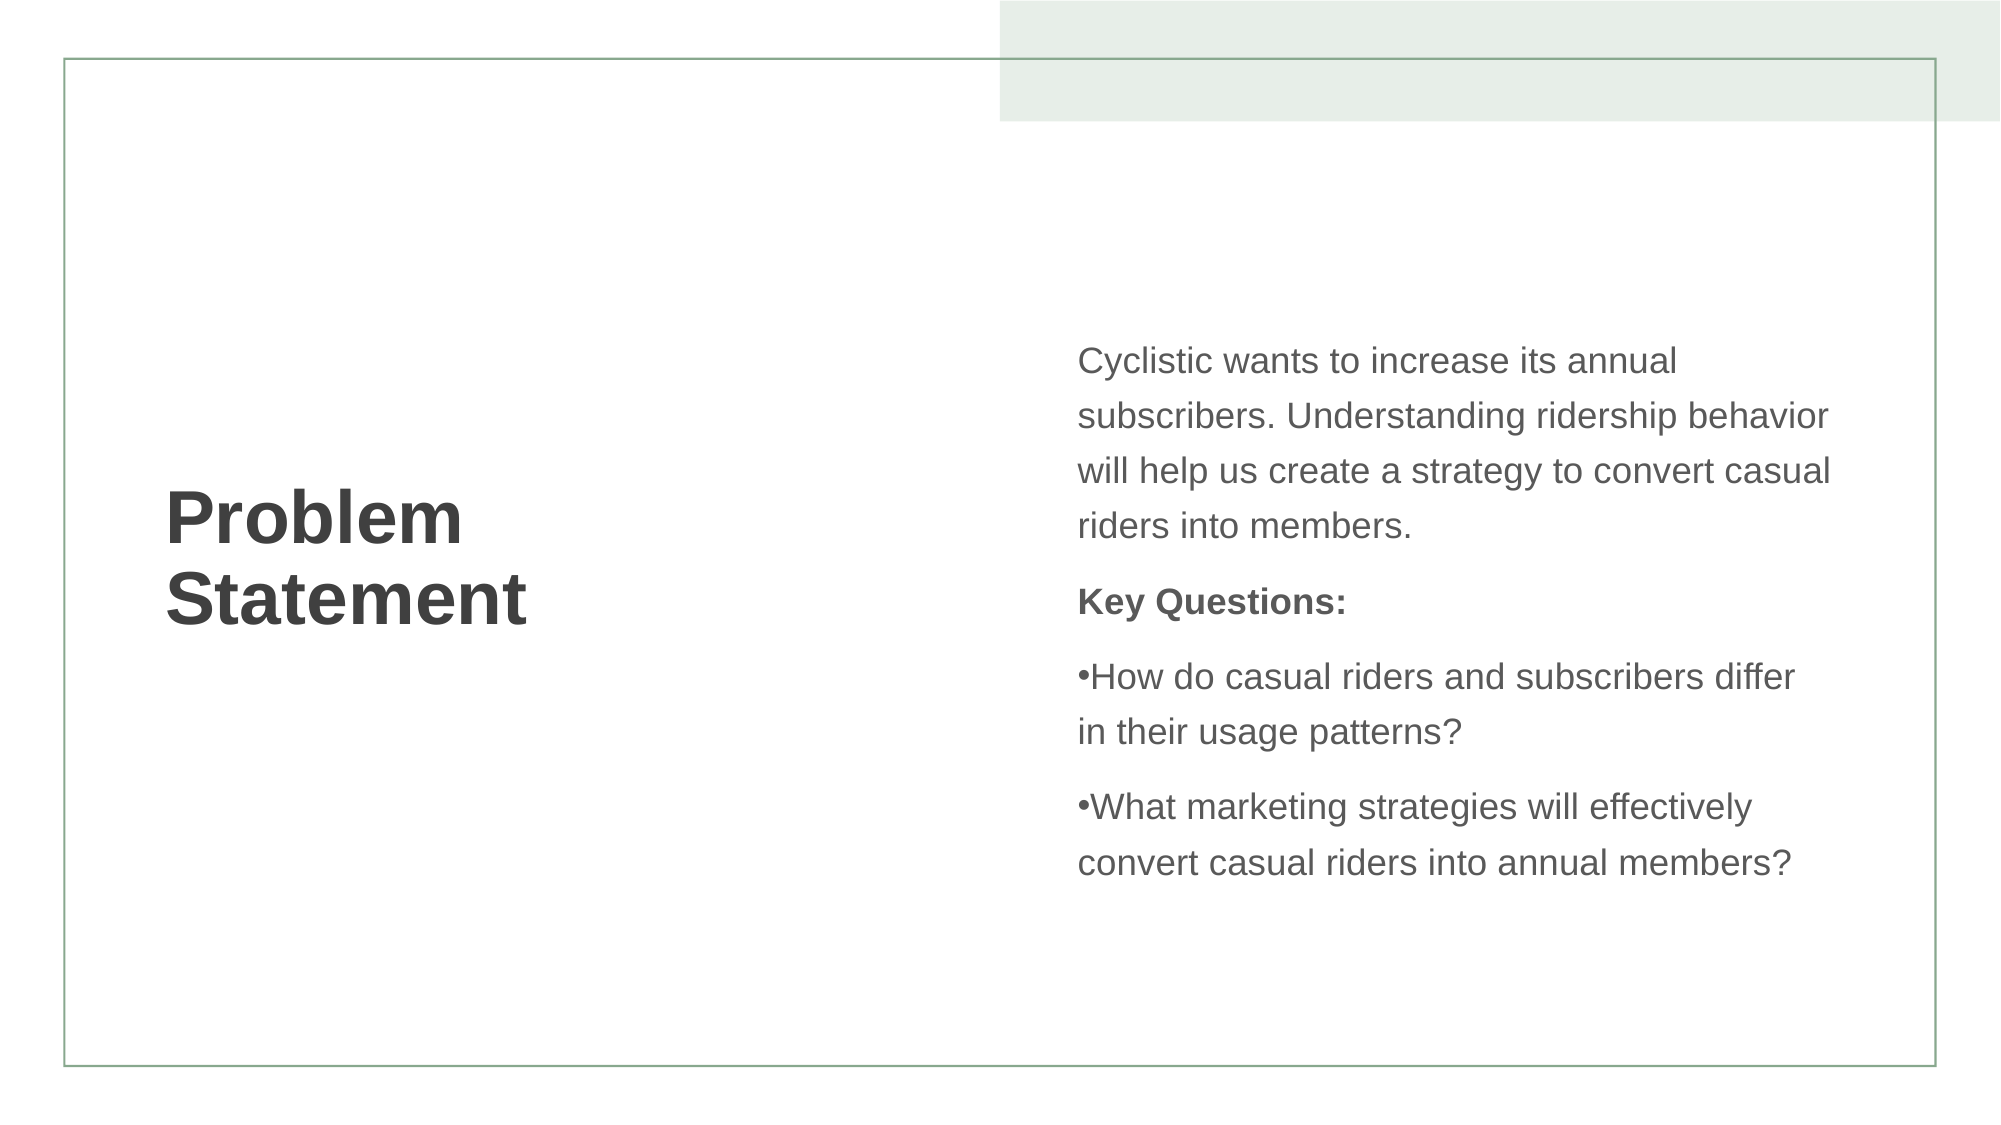

# Problem Statement
Cyclistic wants to increase its annual subscribers. Understanding ridership behavior will help us create a strategy to convert casual riders into members.
Key Questions:
How do casual riders and subscribers differ in their usage patterns?
What marketing strategies will effectively convert casual riders into annual members?